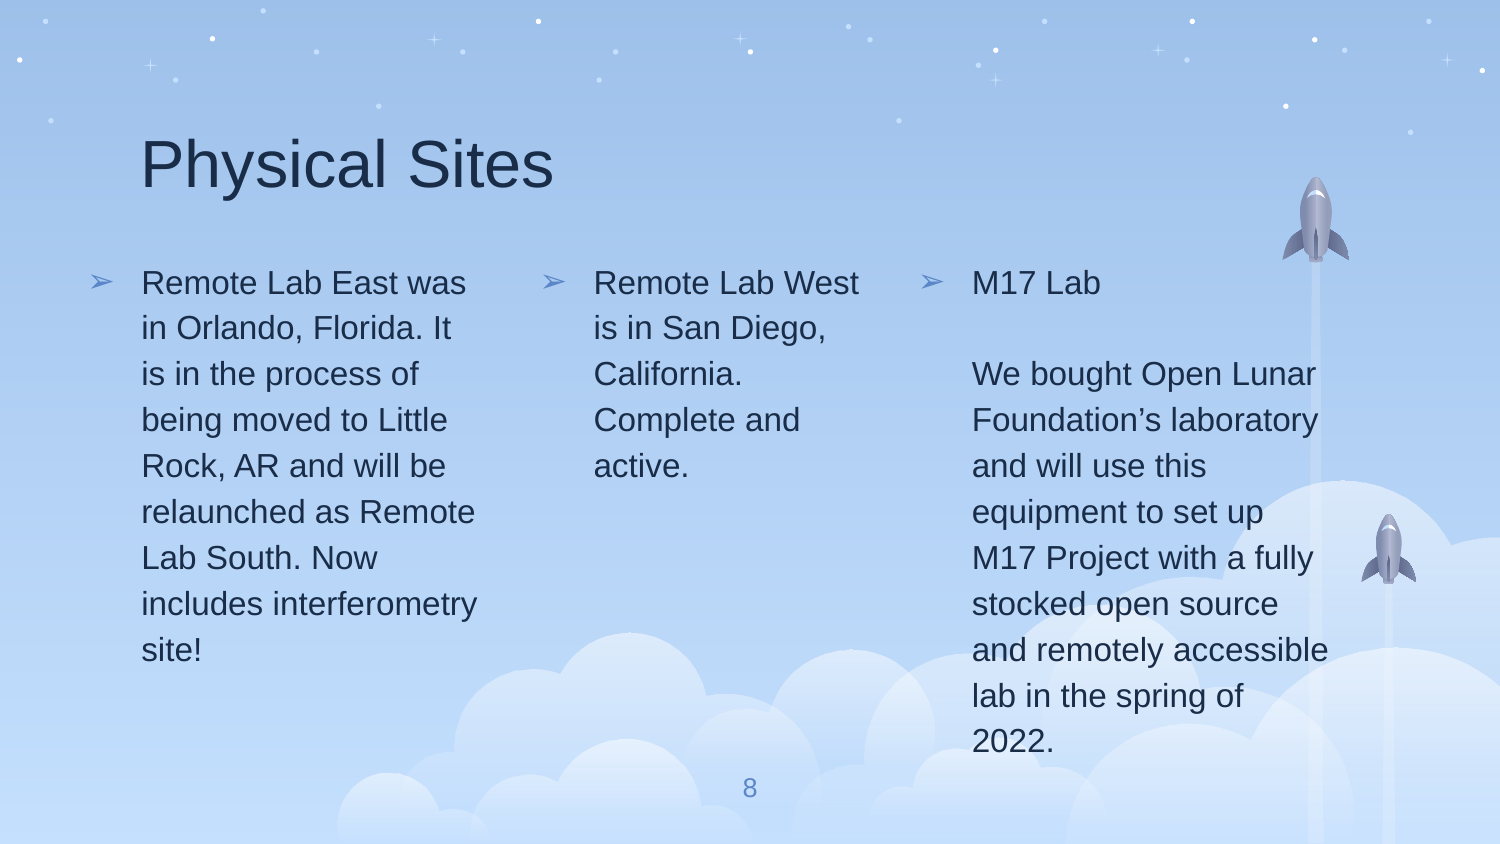

# Physical Sites
Remote Lab East was in Orlando, Florida. It is in the process of being moved to Little Rock, AR and will be relaunched as Remote Lab South. Now includes interferometry site!
Remote Lab West is in San Diego, California. Complete and active.
M17 Lab
We bought Open Lunar Foundation’s laboratory and will use this equipment to set up M17 Project with a fully stocked open source and remotely accessible lab in the spring of 2022.
8